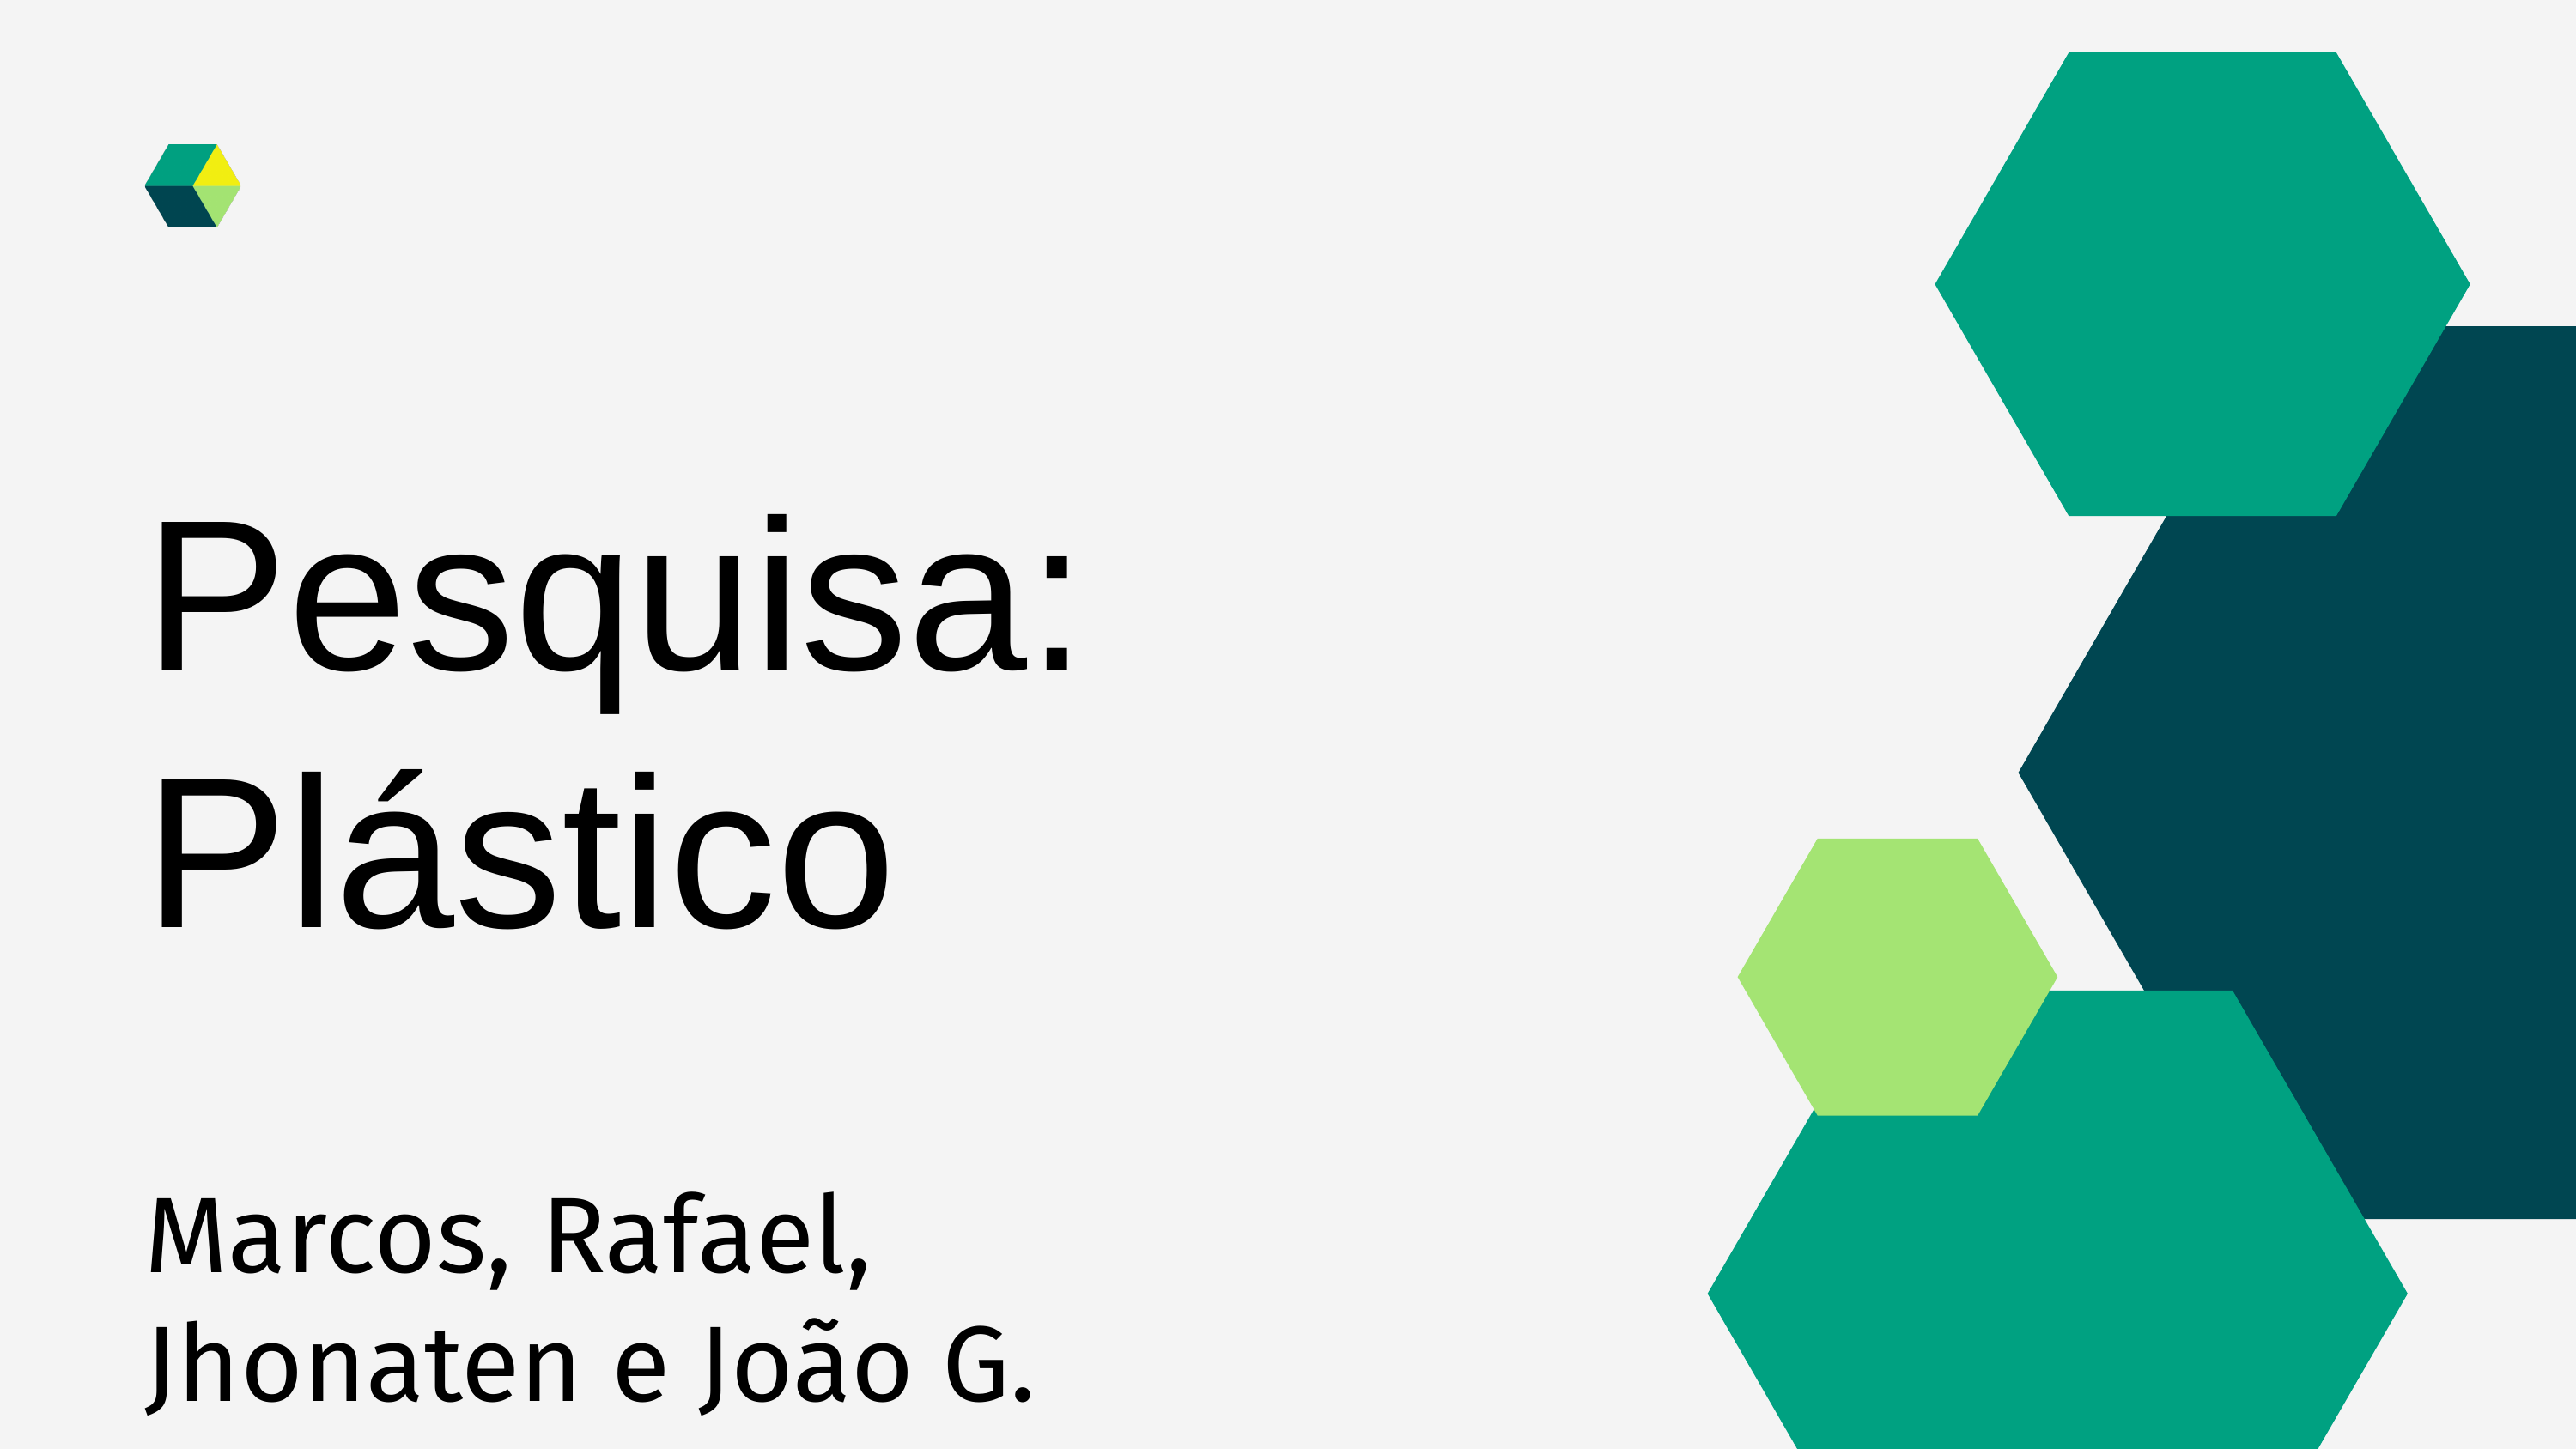

Pesquisa:
Plástico

Marcos, Rafael, Jhonaten e João G.